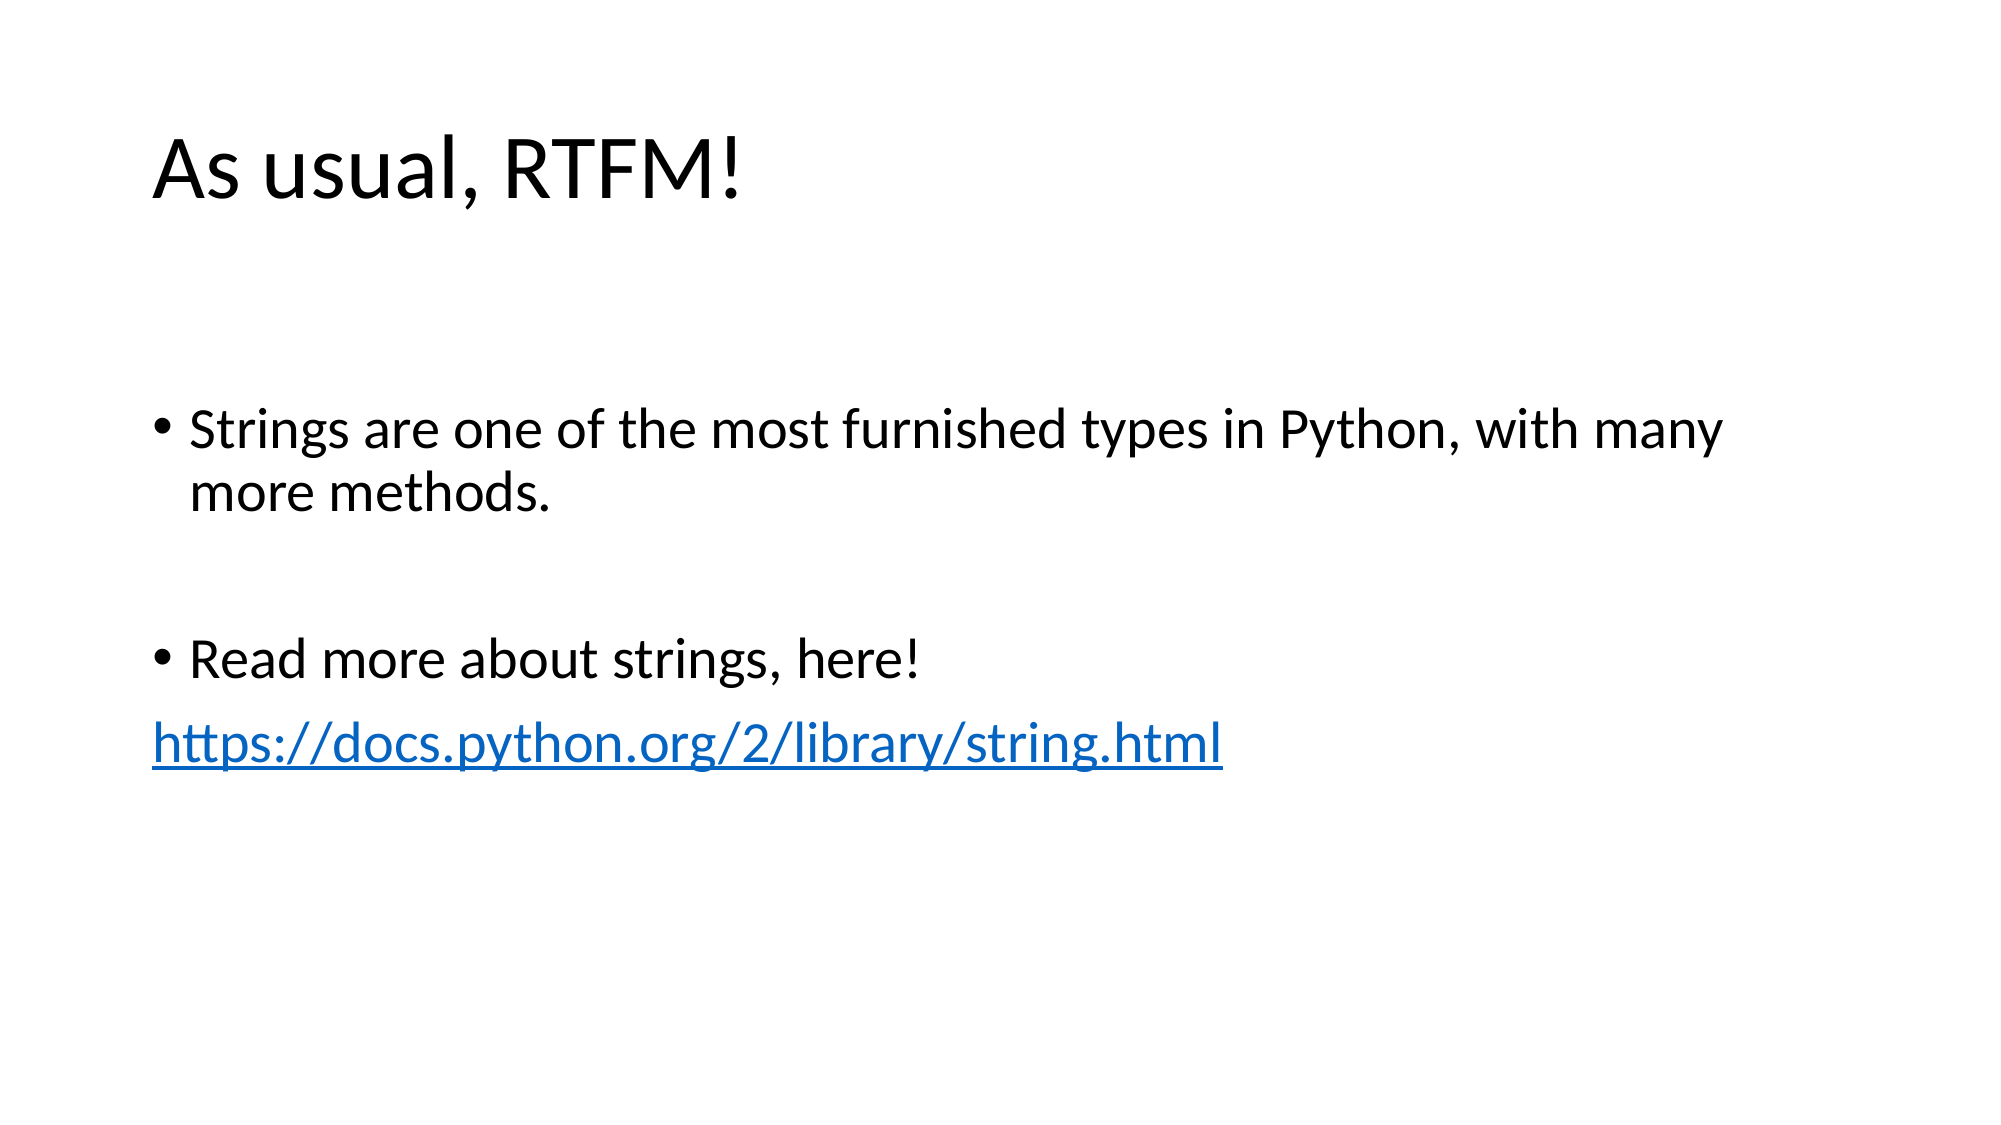

# As usual, RTFM!

Strings are one of the most furnished types in Python, with many more methods.

Read more about strings, here!
https://docs.python.org/2/library/string.html